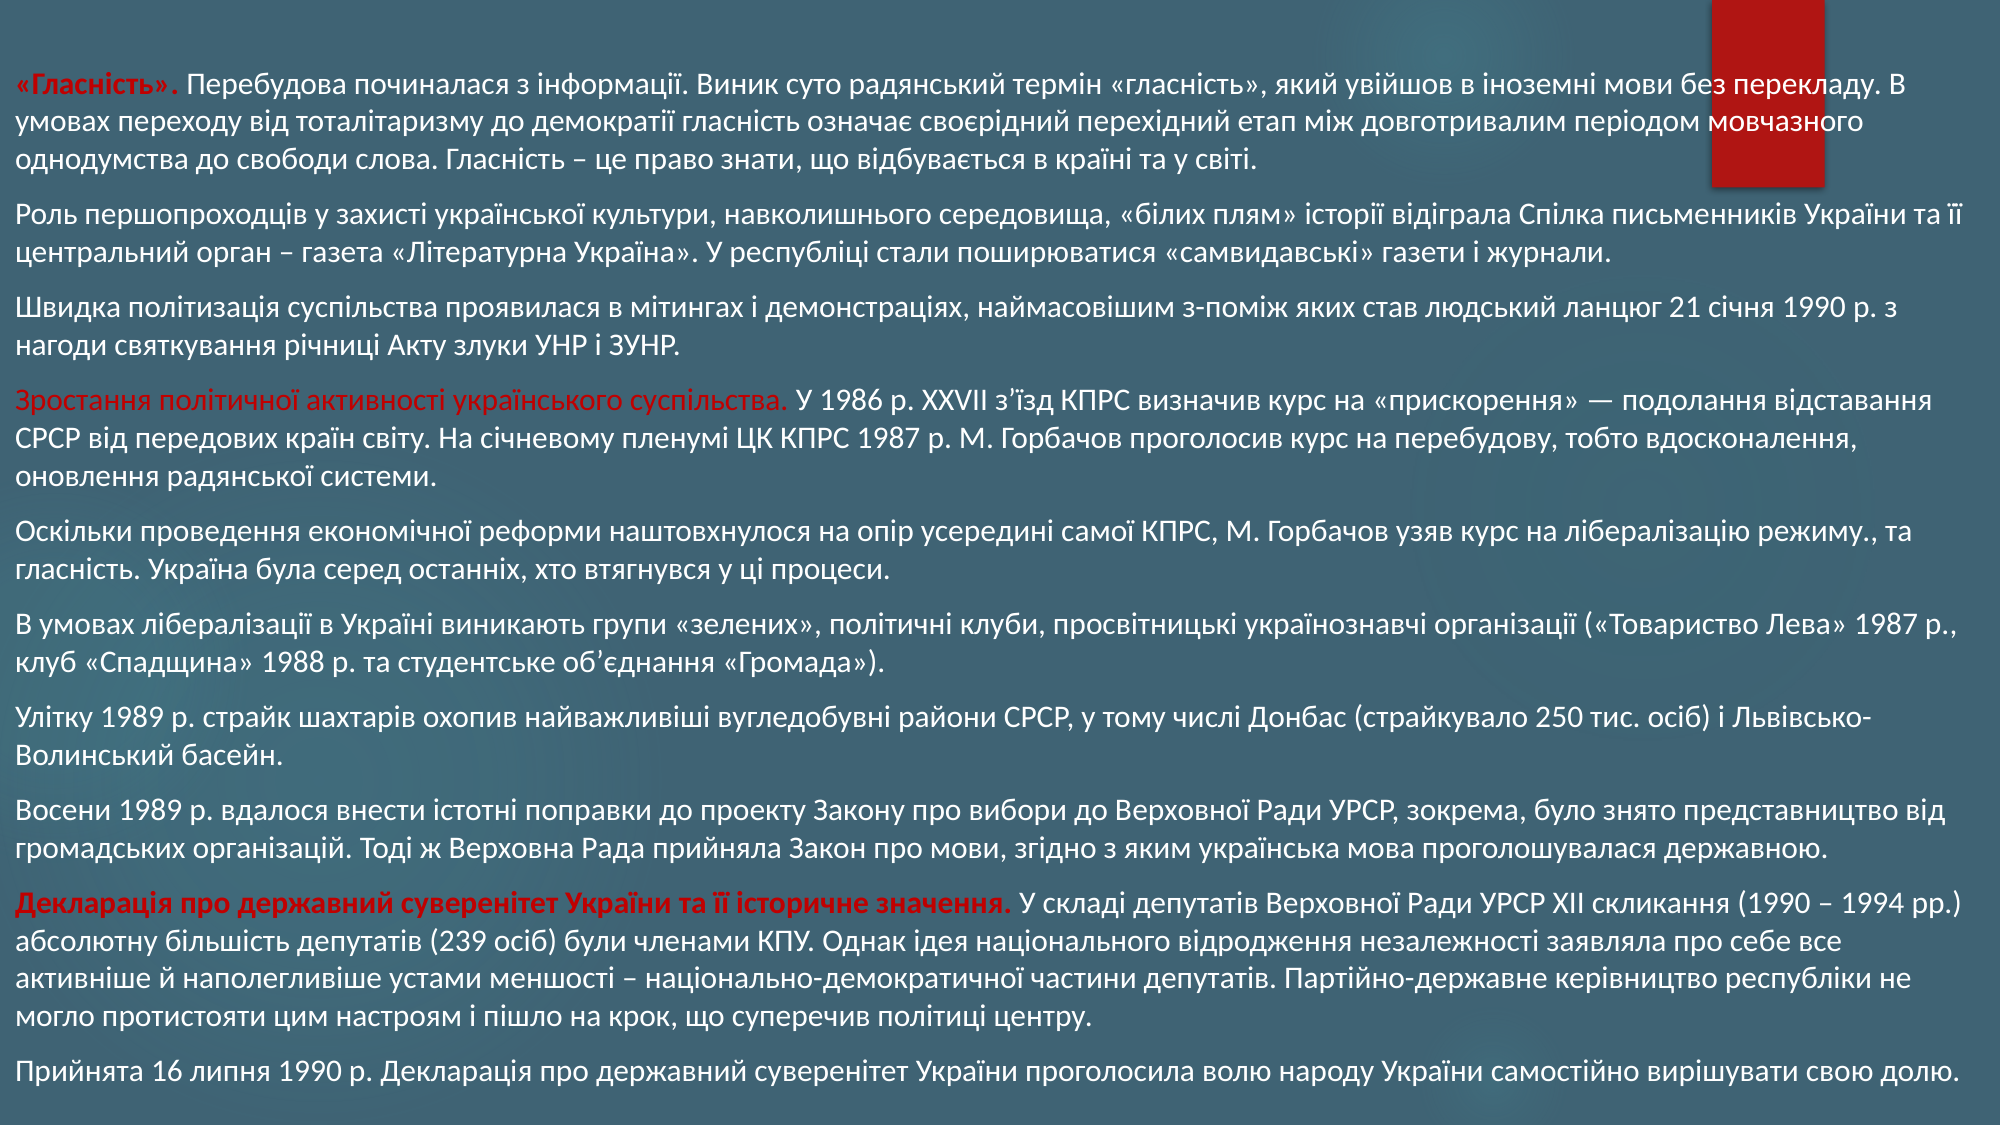

«Гласність». Перебудова починалася з інформації. Виник суто радянський термін «гласність», який увійшов в іноземні мови без перекладу. В умовах переходу від тоталітаризму до демократії гласність означає своєрідний перехідний етап між довготривалим періодом мовчазного однодумства до свободи слова. Гласність – це право знати, що відбувається в країні та у світі.
Роль першопроходців у захисті української культури, навколишнього середовища, «білих плям» історії відіграла Спілка письменників України та її центральний орган – газета «Літературна Україна». У республіці стали поширюватися «самвидавські» газети і журнали.
Швидка політизація суспільства проявилася в мітингах і демонстраціях, наймасовішим з-поміж яких став людський ланцюг 21 січня 1990 р. з нагоди святкування річниці Акту злуки УНР і ЗУНР.
Зростання політичної активності українського суспільства. У 1986 р. XXVII з’їзд КПРС визначив курс на «прискорення» — подолання відставання СРСР від передових країн світу. На січневому пленумі ЦК КПРС 1987 р. М. Горбачов проголосив курс на перебудову, тобто вдосконалення, оновлення радянської системи.
Оскільки проведення економічної реформи наштовхнулося на опір усередині самої КПРС, М. Горбачов узяв курс на лібералізацію режиму., та гласність. Україна була серед останніх, хто втягнувся у ці процеси.
В умовах лібералізації в Україні виникають групи «зелених», політичні клуби, просвітницькі українознавчі організації («Товариство Лева» 1987 р., клуб «Спадщина» 1988 р. та студентське об’єднання «Громада»).
Улітку 1989 р. страйк шахтарів охопив найважливіші вугледобувні райони СРСР, у тому числі Донбас (страйкувало 250 тис. осіб) і Львівсько-Волинський басейн.
Восени 1989 р. вдалося внести істотні поправки до проекту Закону про вибори до Верховної Ради УРСР, зокрема, було знято представництво від громадських організацій. Тоді ж Верховна Рада прийняла Закон про мови, згідно з яким українська мова проголошувалася державною.
Декларація про державний суверенітет України та її історичне значення. У складі депутатів Верховної Ради УРСР ХІІ скликання (1990 – 1994 рр.) абсолютну більшість депутатів (239 осіб) були членами КПУ. Однак ідея національного відродження незалежності заявляла про себе все активніше й наполегливіше устами меншості – національно-демократичної частини депутатів. Партійно-державне керівництво республіки не могло протистояти цим настроям і пішло на крок, що суперечив політиці центру.
Прийнята 16 липня 1990 р. Декларація про державний суверенітет України проголосила волю народу України самостійно вирішувати свою долю.